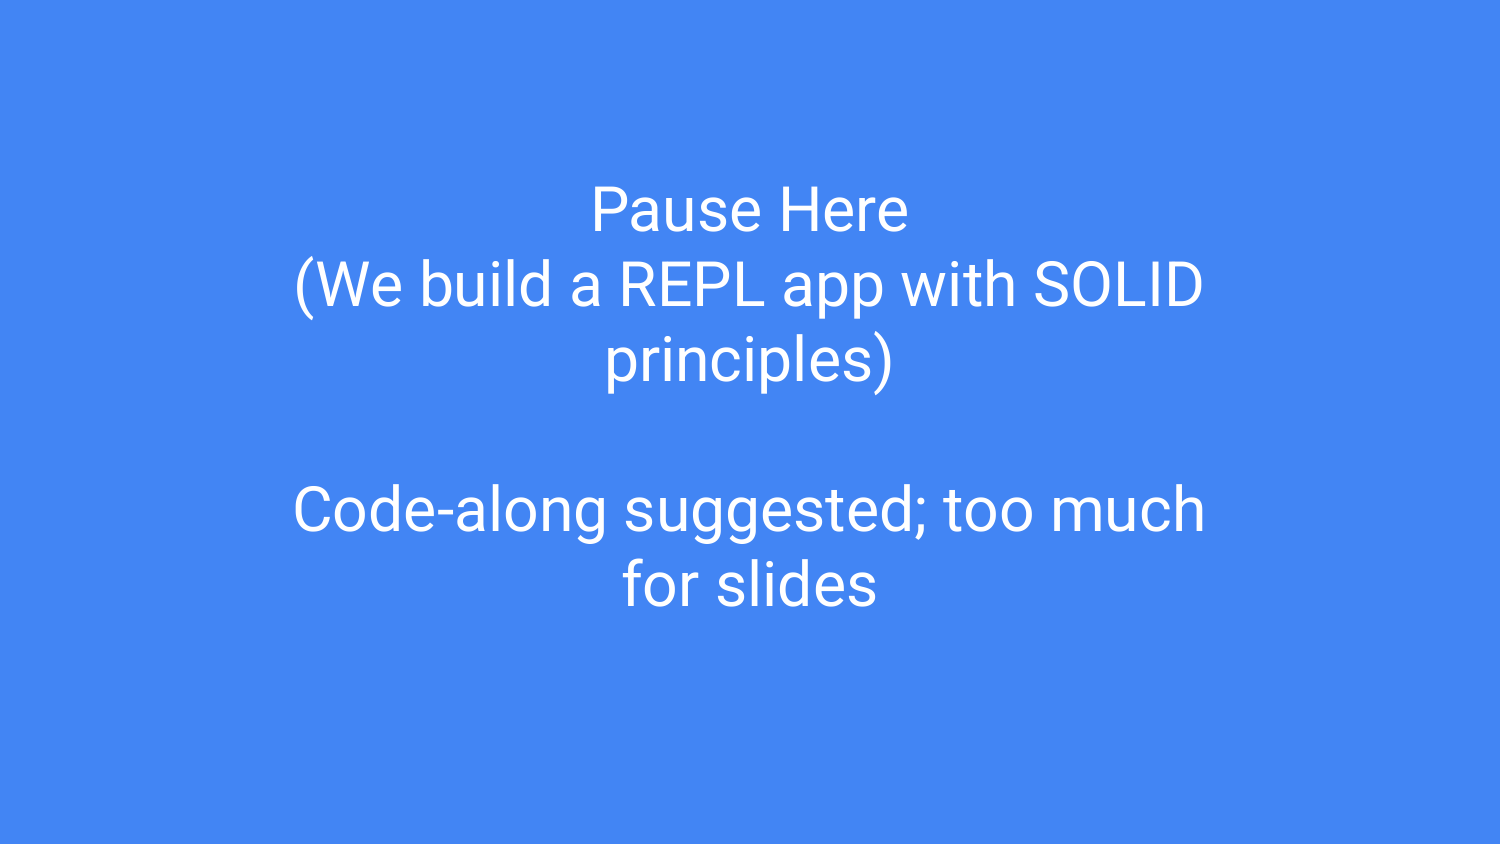

# Pause Here
(We build a REPL app with SOLID principles)

Code-along suggested; too much for slides